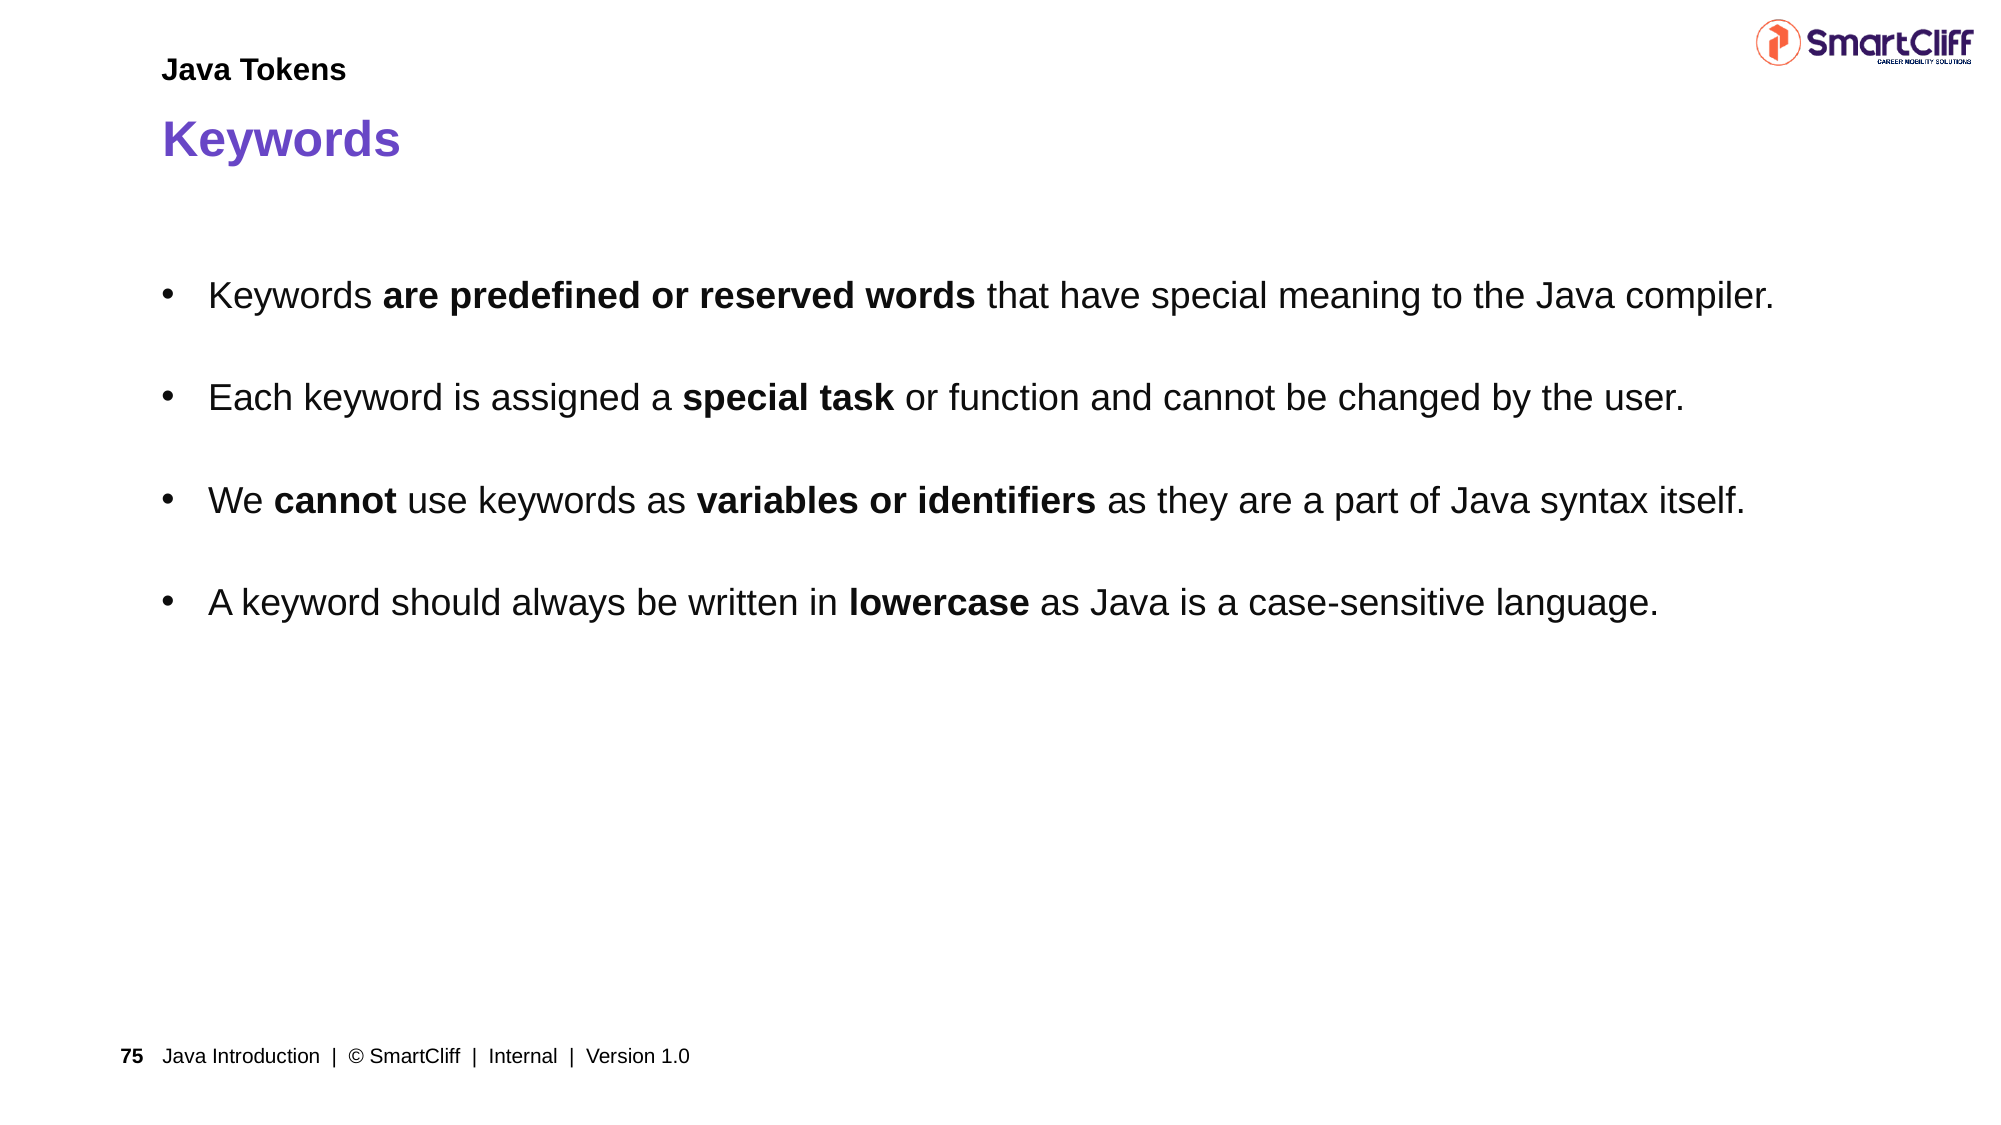

Java Tokens
# Keywords
Keywords are predefined or reserved words that have special meaning to the Java compiler.
Each keyword is assigned a special task or function and cannot be changed by the user.
We cannot use keywords as variables or identifiers as they are a part of Java syntax itself.
A keyword should always be written in lowercase as Java is a case-sensitive language.

Java Introduction  |  © SmartCliff  |  Internal  |  Version 1.0
75